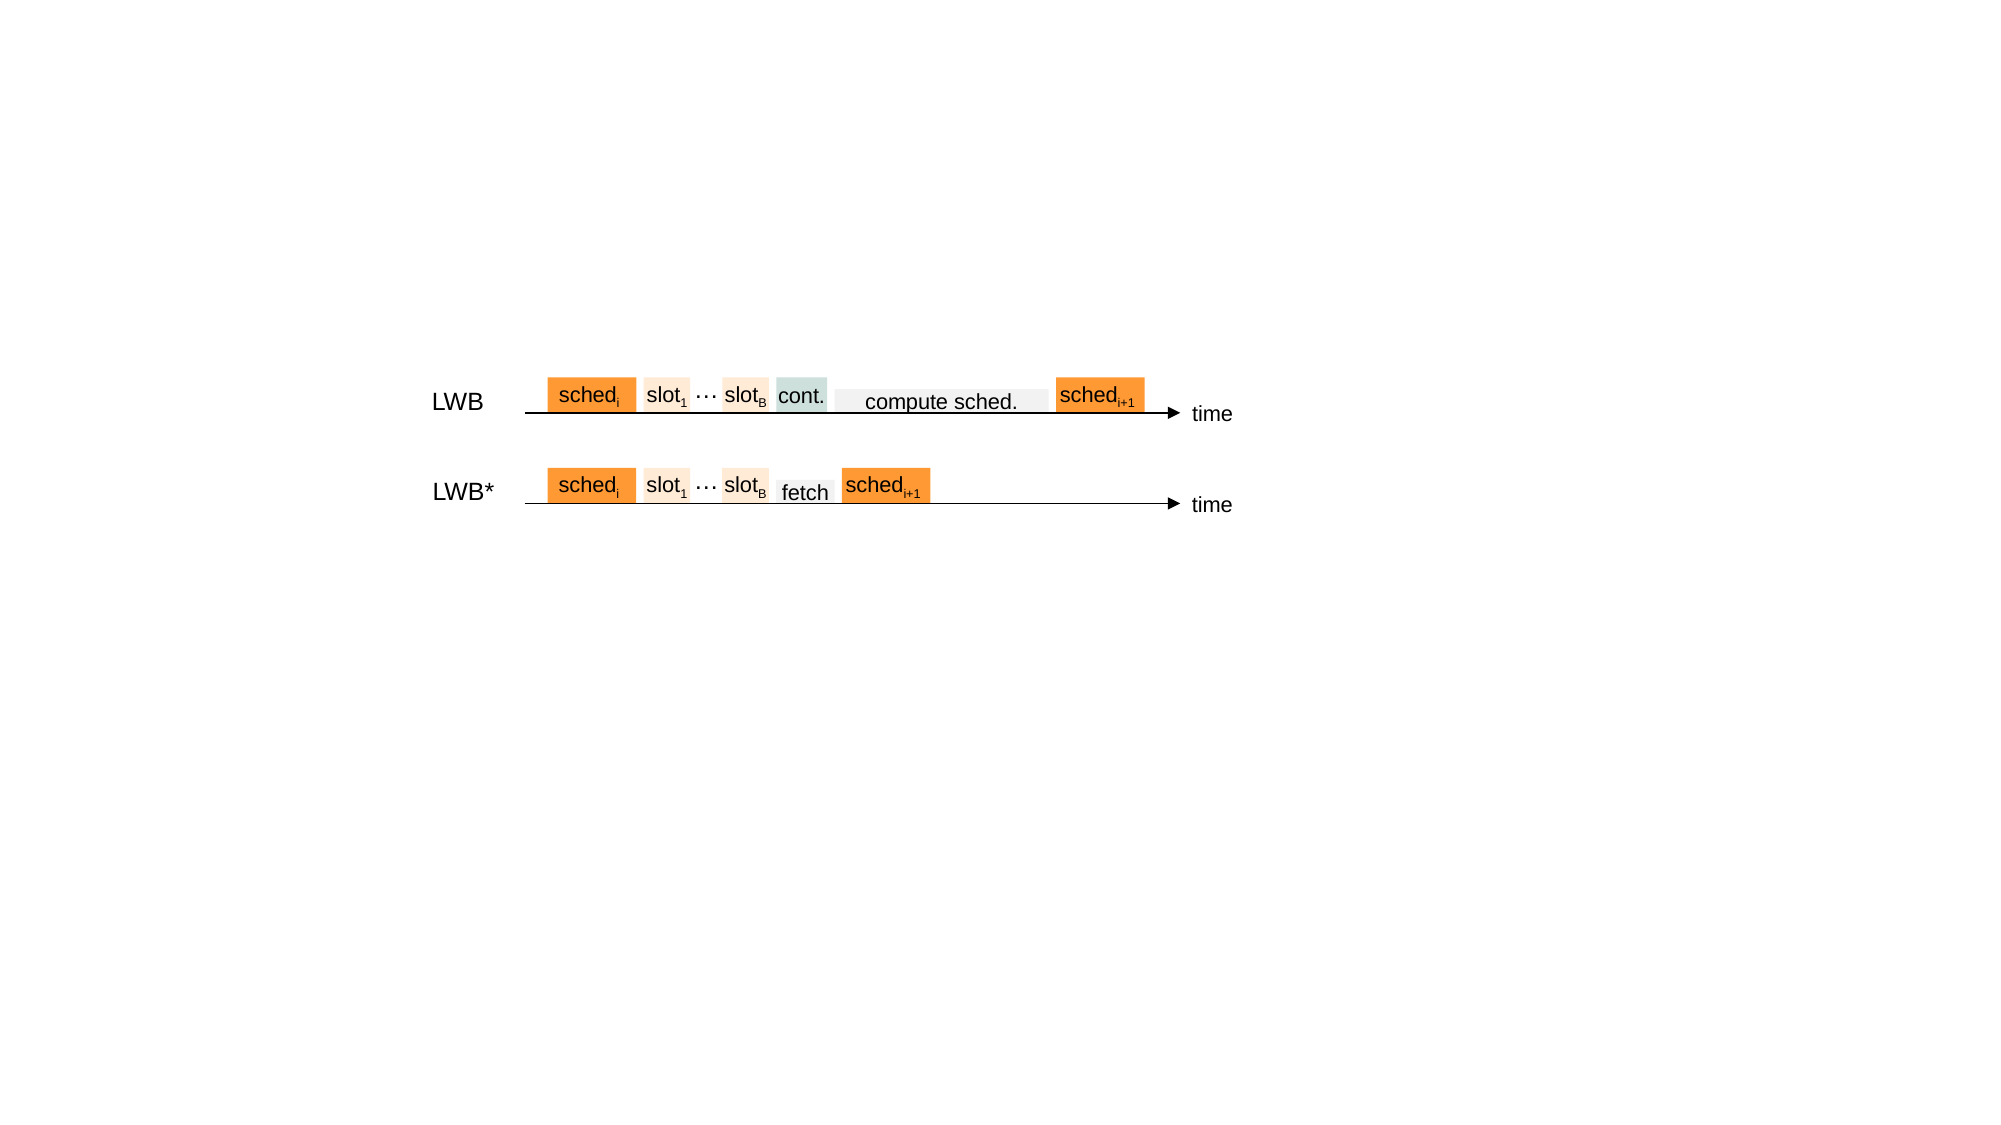

…
slot1
slotB
schedi
cont.
schedi+1
compute sched.
time
LWB
…
slot1
slotB
schedi
schedi+1
LWB*
fetch
time